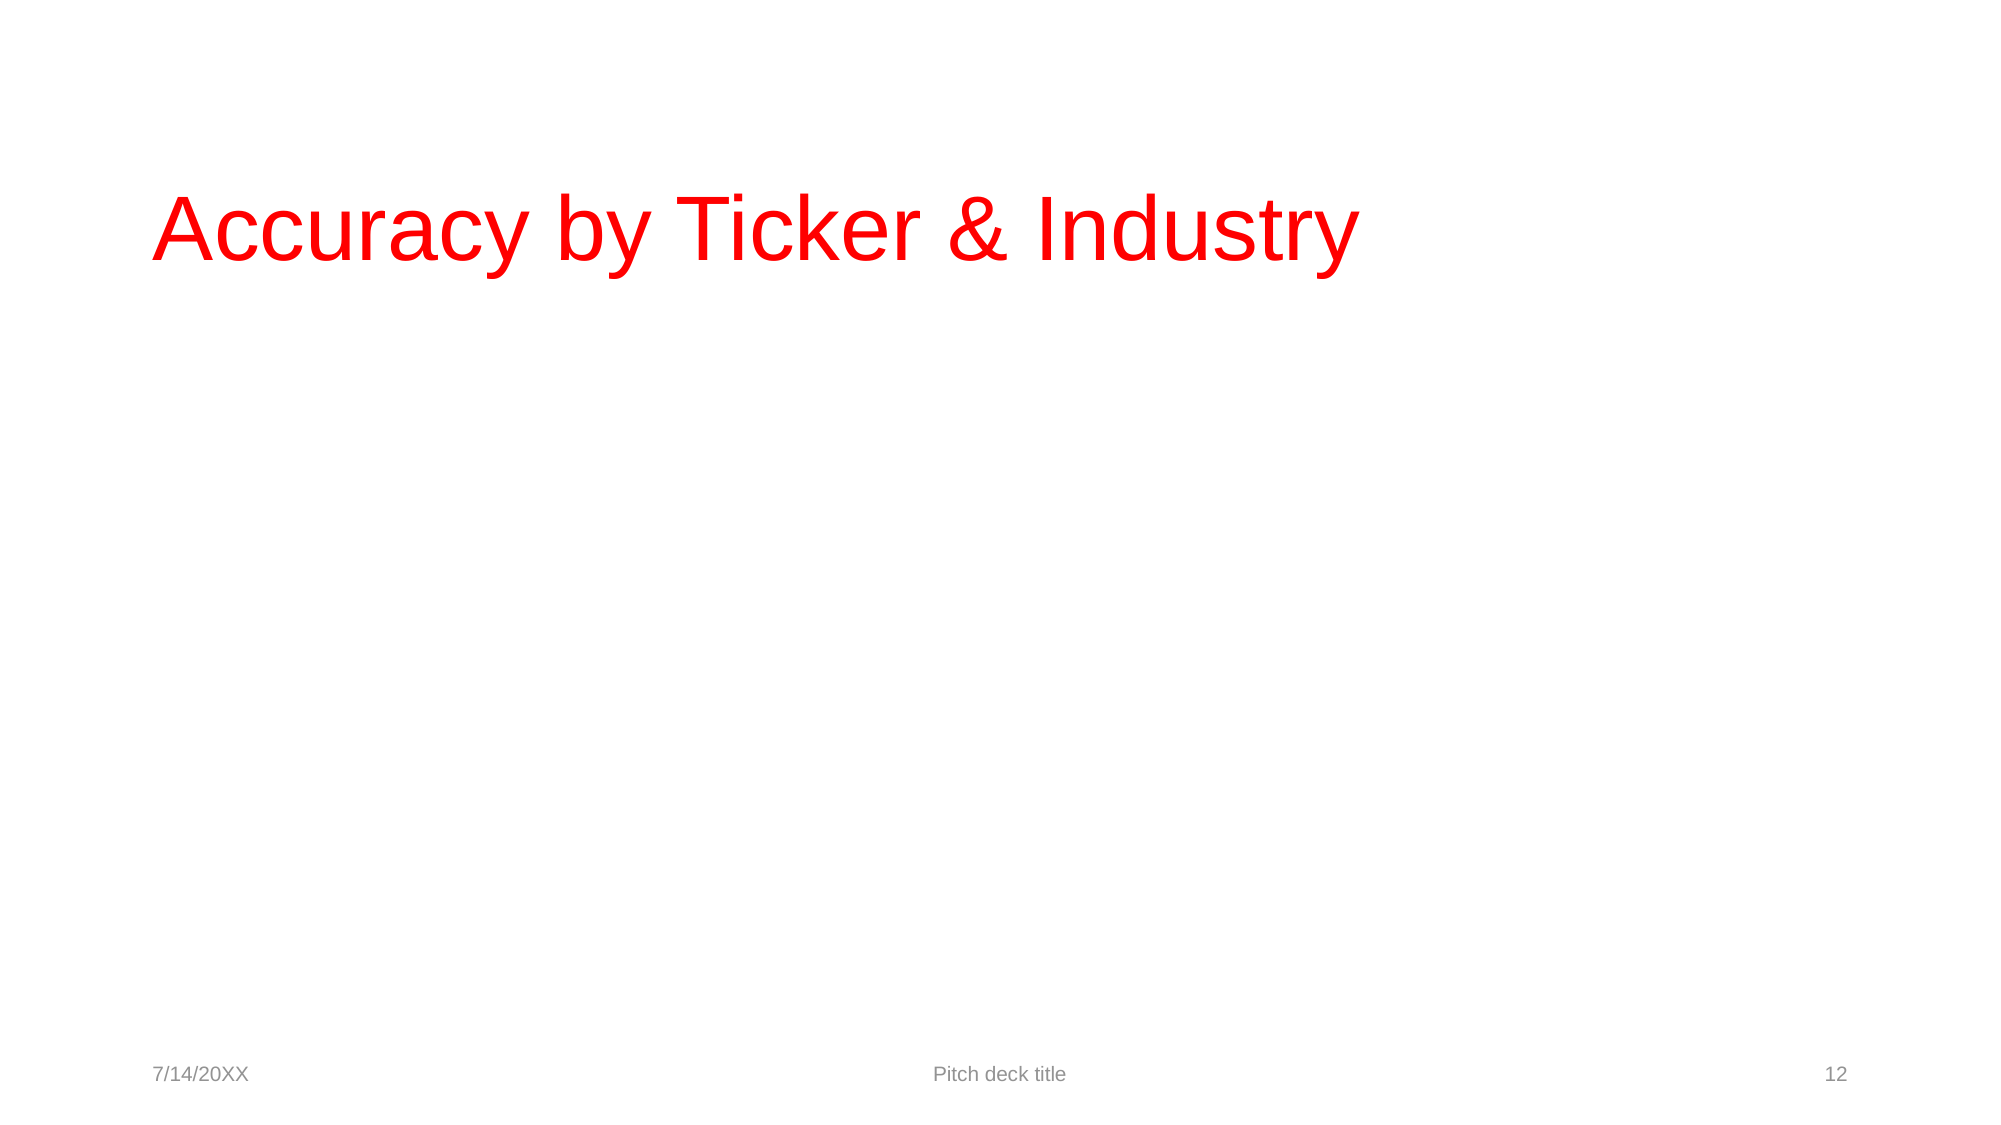

# Accuracy by Ticker & Industry
7/14/20XX
Pitch deck title
12